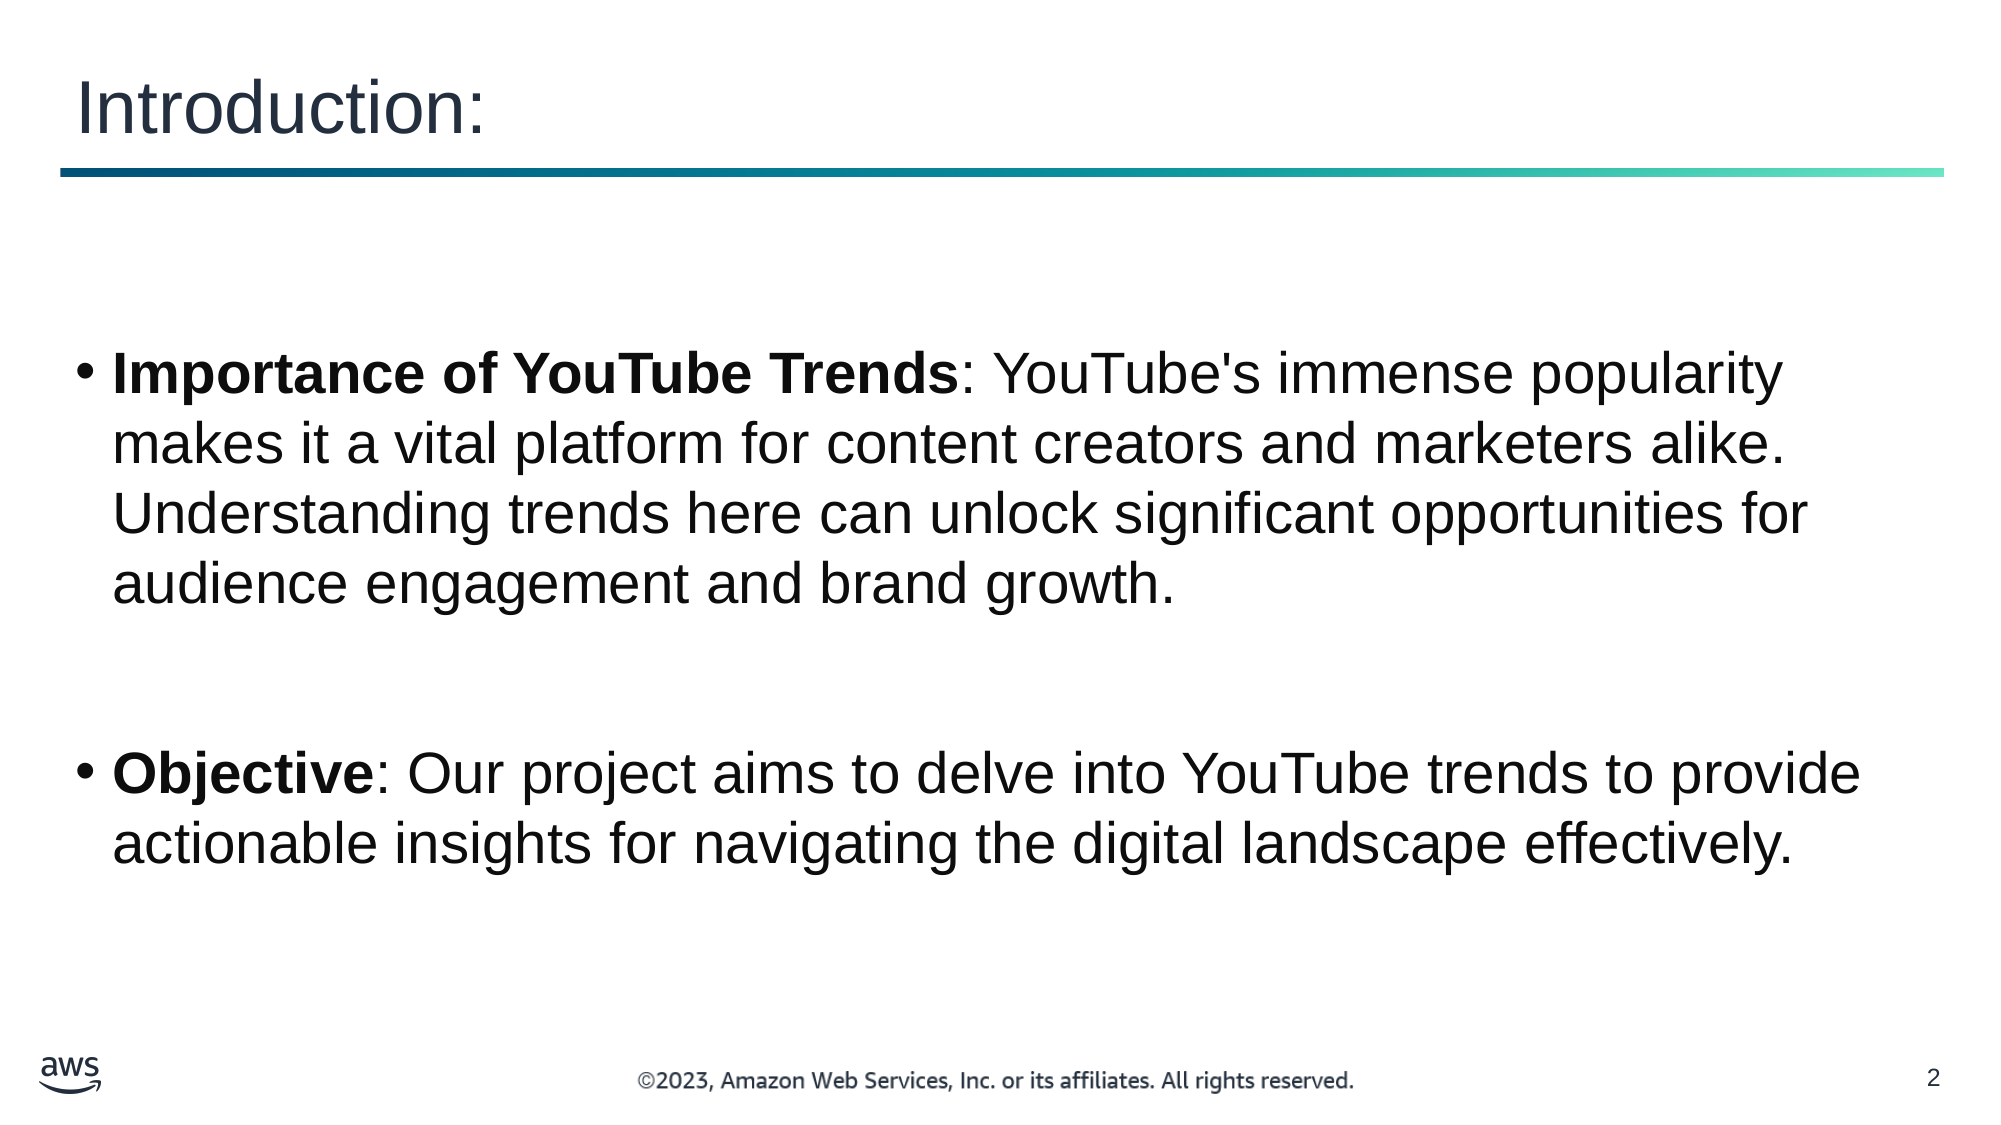

Introduction:

Importance of YouTube Trends: YouTube's immense popularity makes it a vital platform for content creators and marketers alike. Understanding trends here can unlock significant opportunities for audience engagement and brand growth.

Objective: Our project aims to delve into YouTube trends to provide actionable insights for navigating the digital landscape effectively.

2